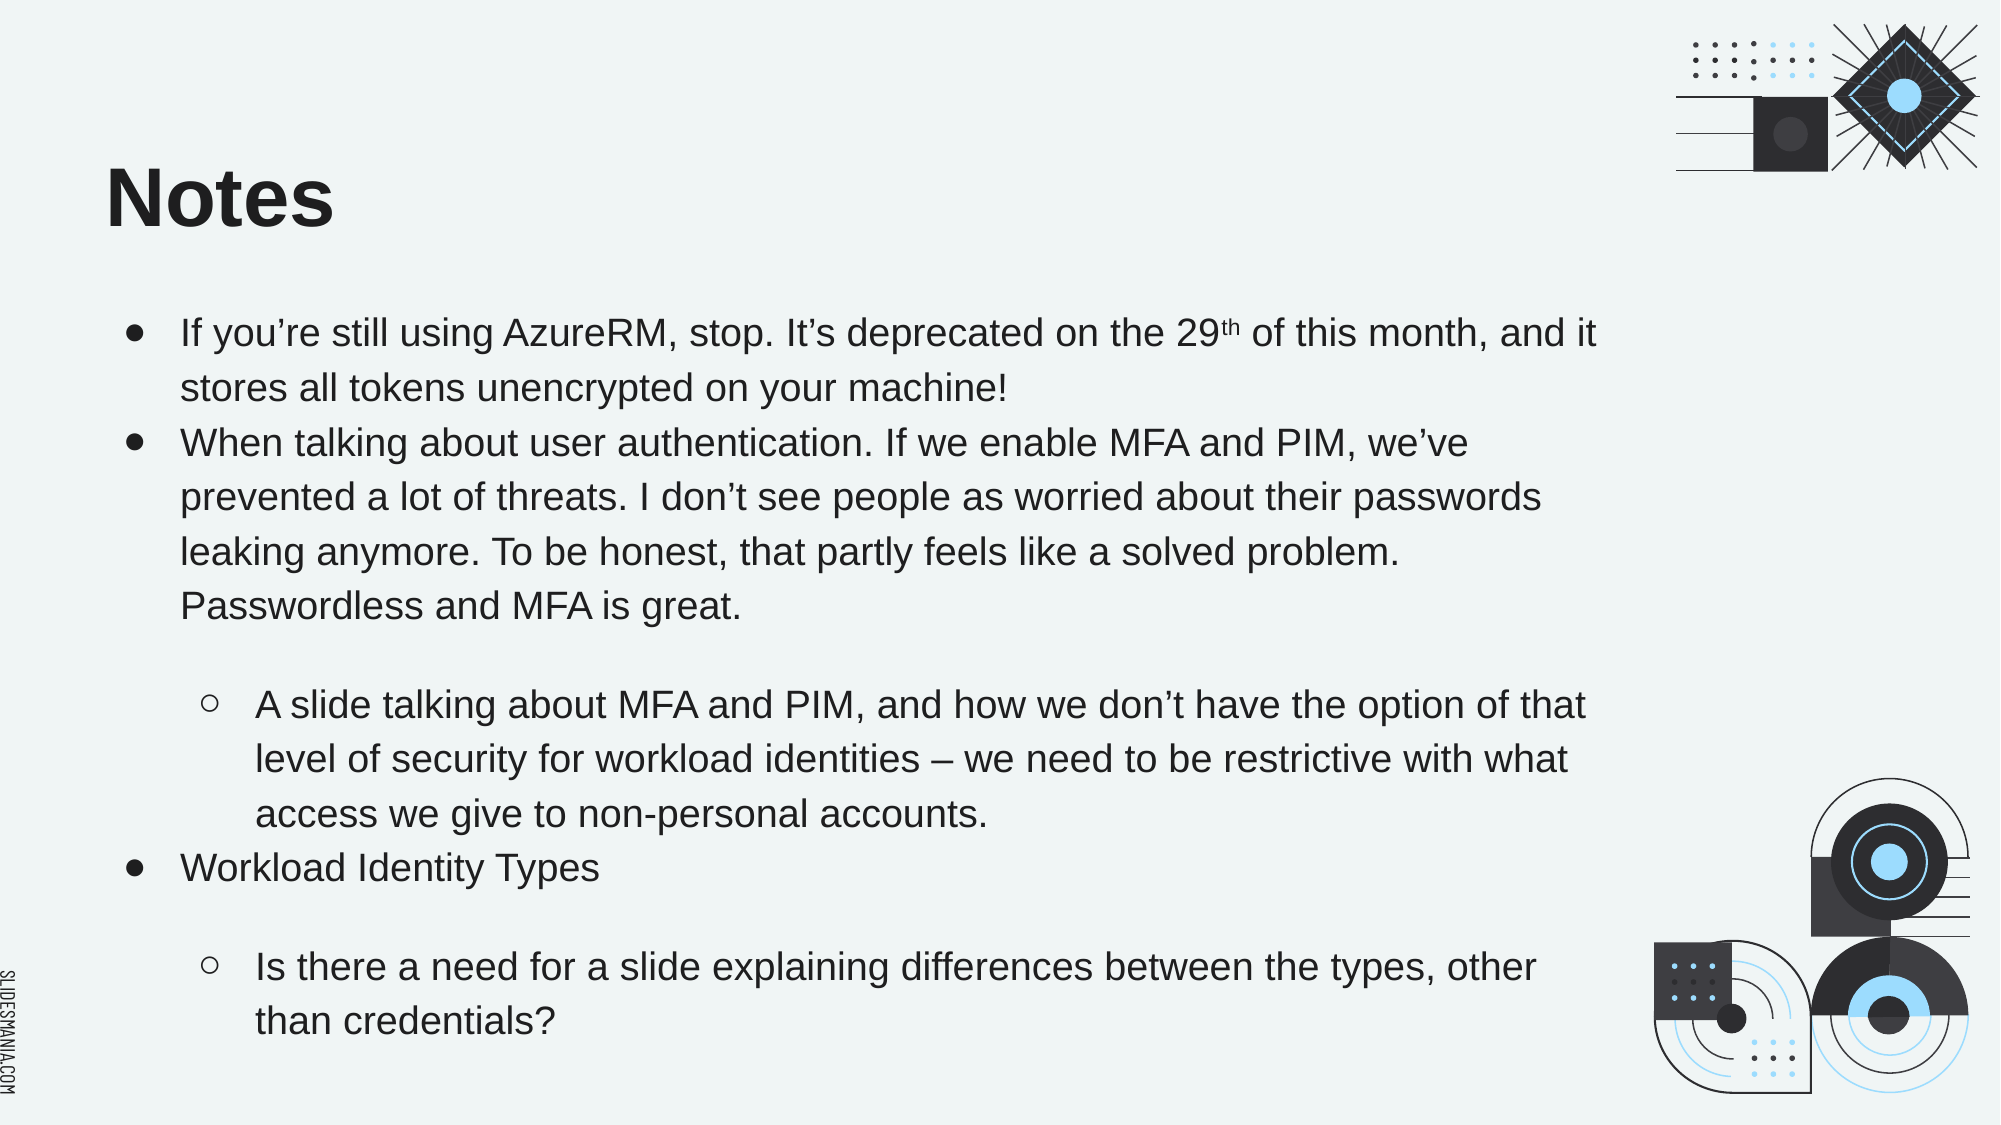

# Notes
If you’re still using AzureRM, stop. It’s deprecated on the 29th of this month, and it stores all tokens unencrypted on your machine!
When talking about user authentication. If we enable MFA and PIM, we’ve prevented a lot of threats. I don’t see people as worried about their passwords leaking anymore. To be honest, that partly feels like a solved problem. Passwordless and MFA is great.
A slide talking about MFA and PIM, and how we don’t have the option of that level of security for workload identities – we need to be restrictive with what access we give to non-personal accounts.
Workload Identity Types
Is there a need for a slide explaining differences between the types, other than credentials?